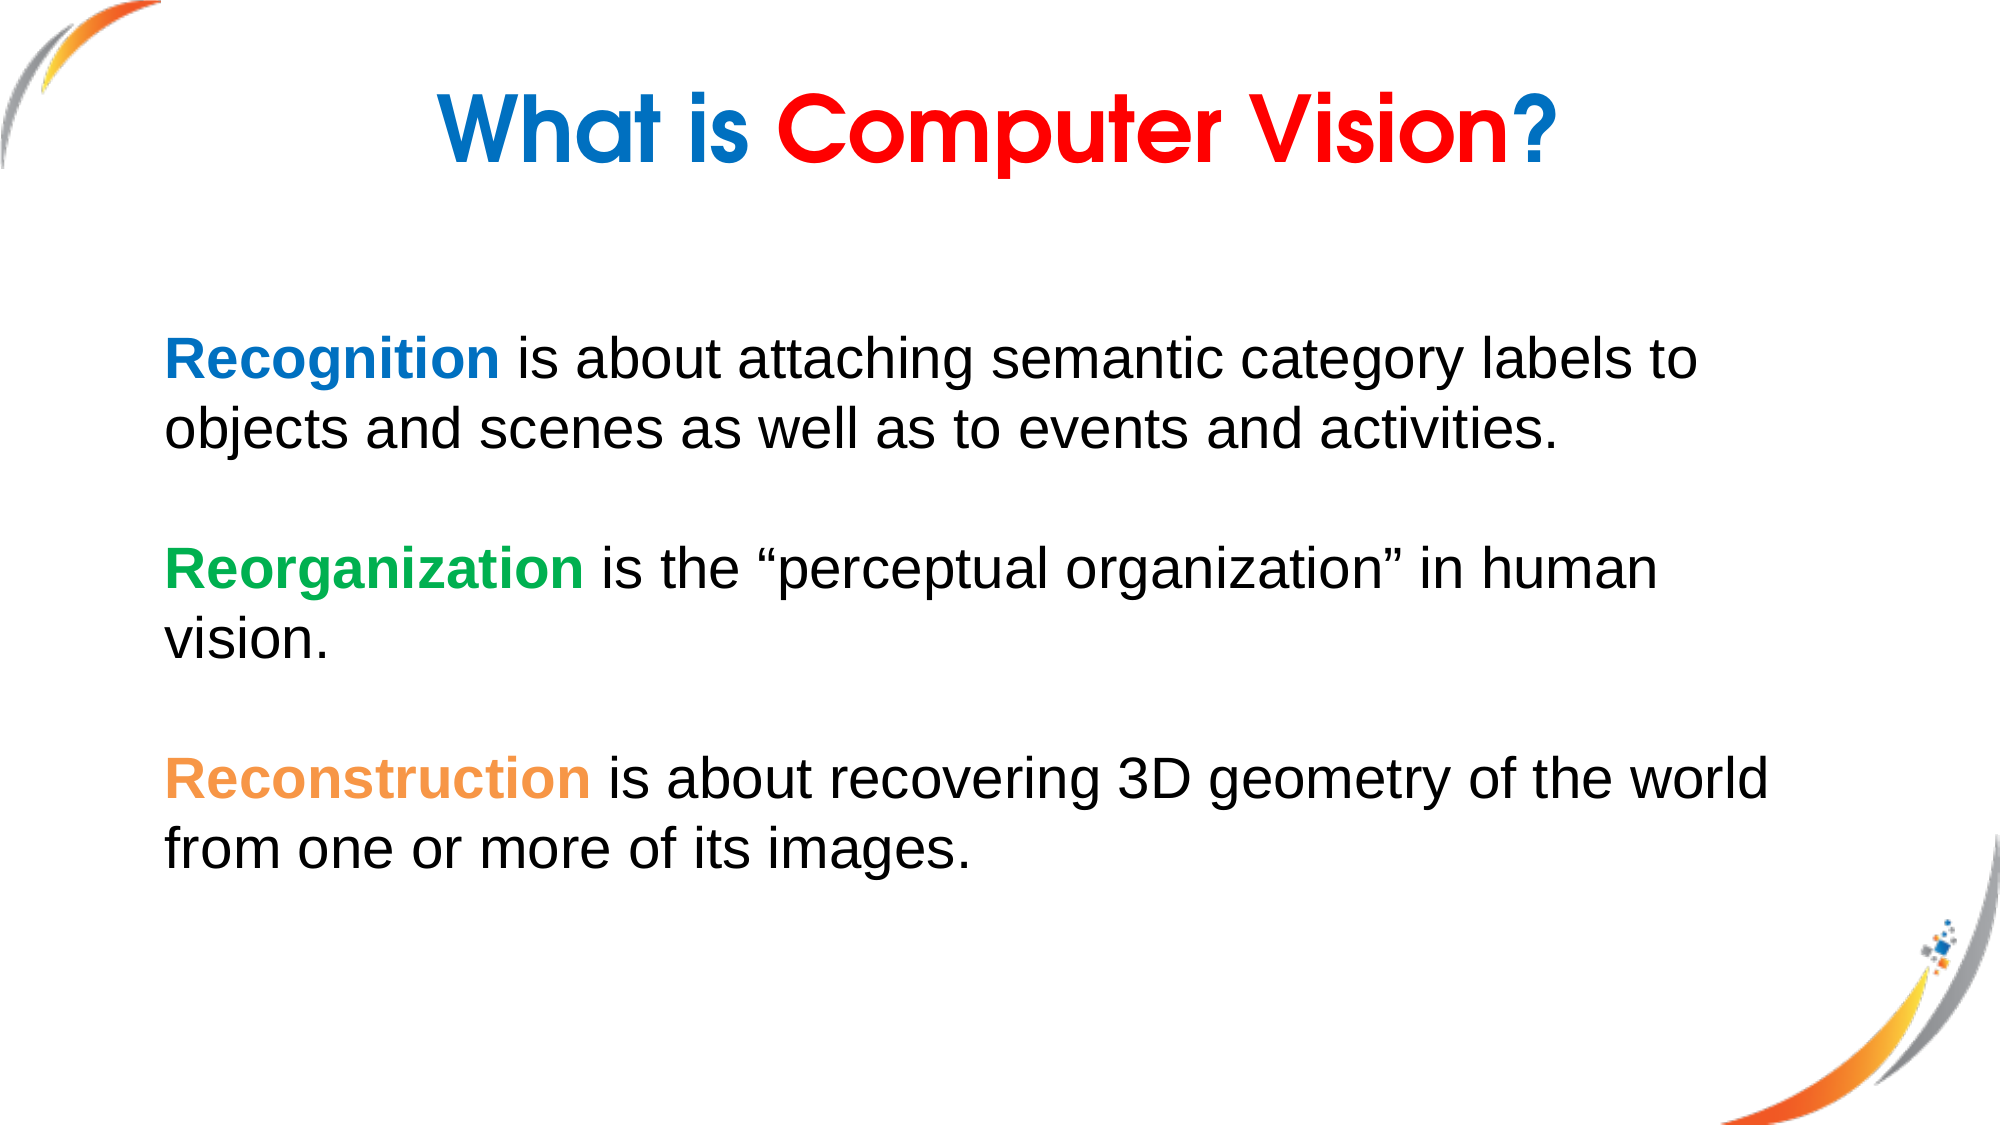

What is Computer Vision?
Recognition is about attaching semantic category labels to objects and scenes as well as to events and activities.

Reorganization is the “perceptual organization” in human vision.

Reconstruction is about recovering 3D geometry of the world from one or more of its images.